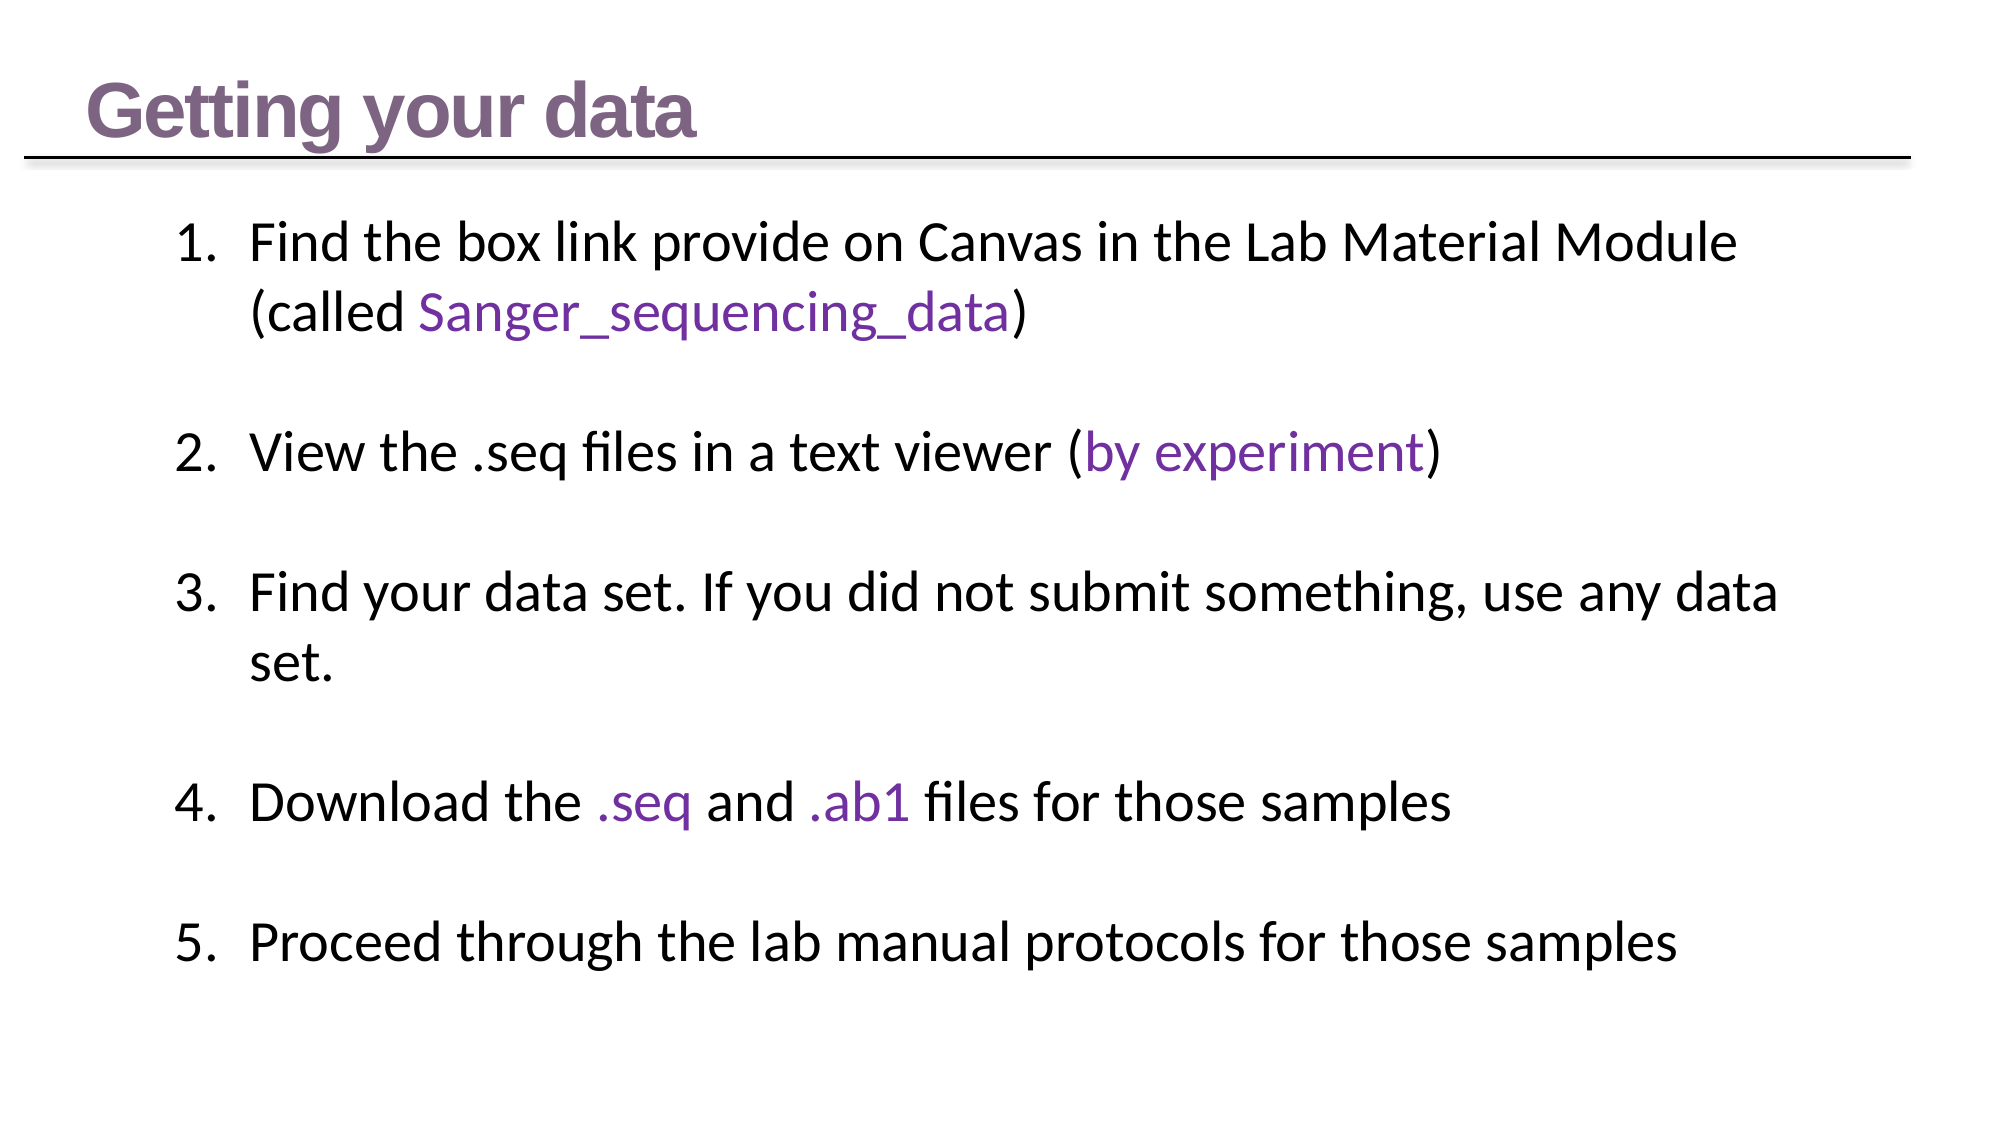

# Getting your data
Find the box link provide on Canvas in the Lab Material Module (called Sanger_sequencing_data)

View the .seq files in a text viewer (by experiment)

Find your data set. If you did not submit something, use any data set.

Download the .seq and .ab1 files for those samples

Proceed through the lab manual protocols for those samples